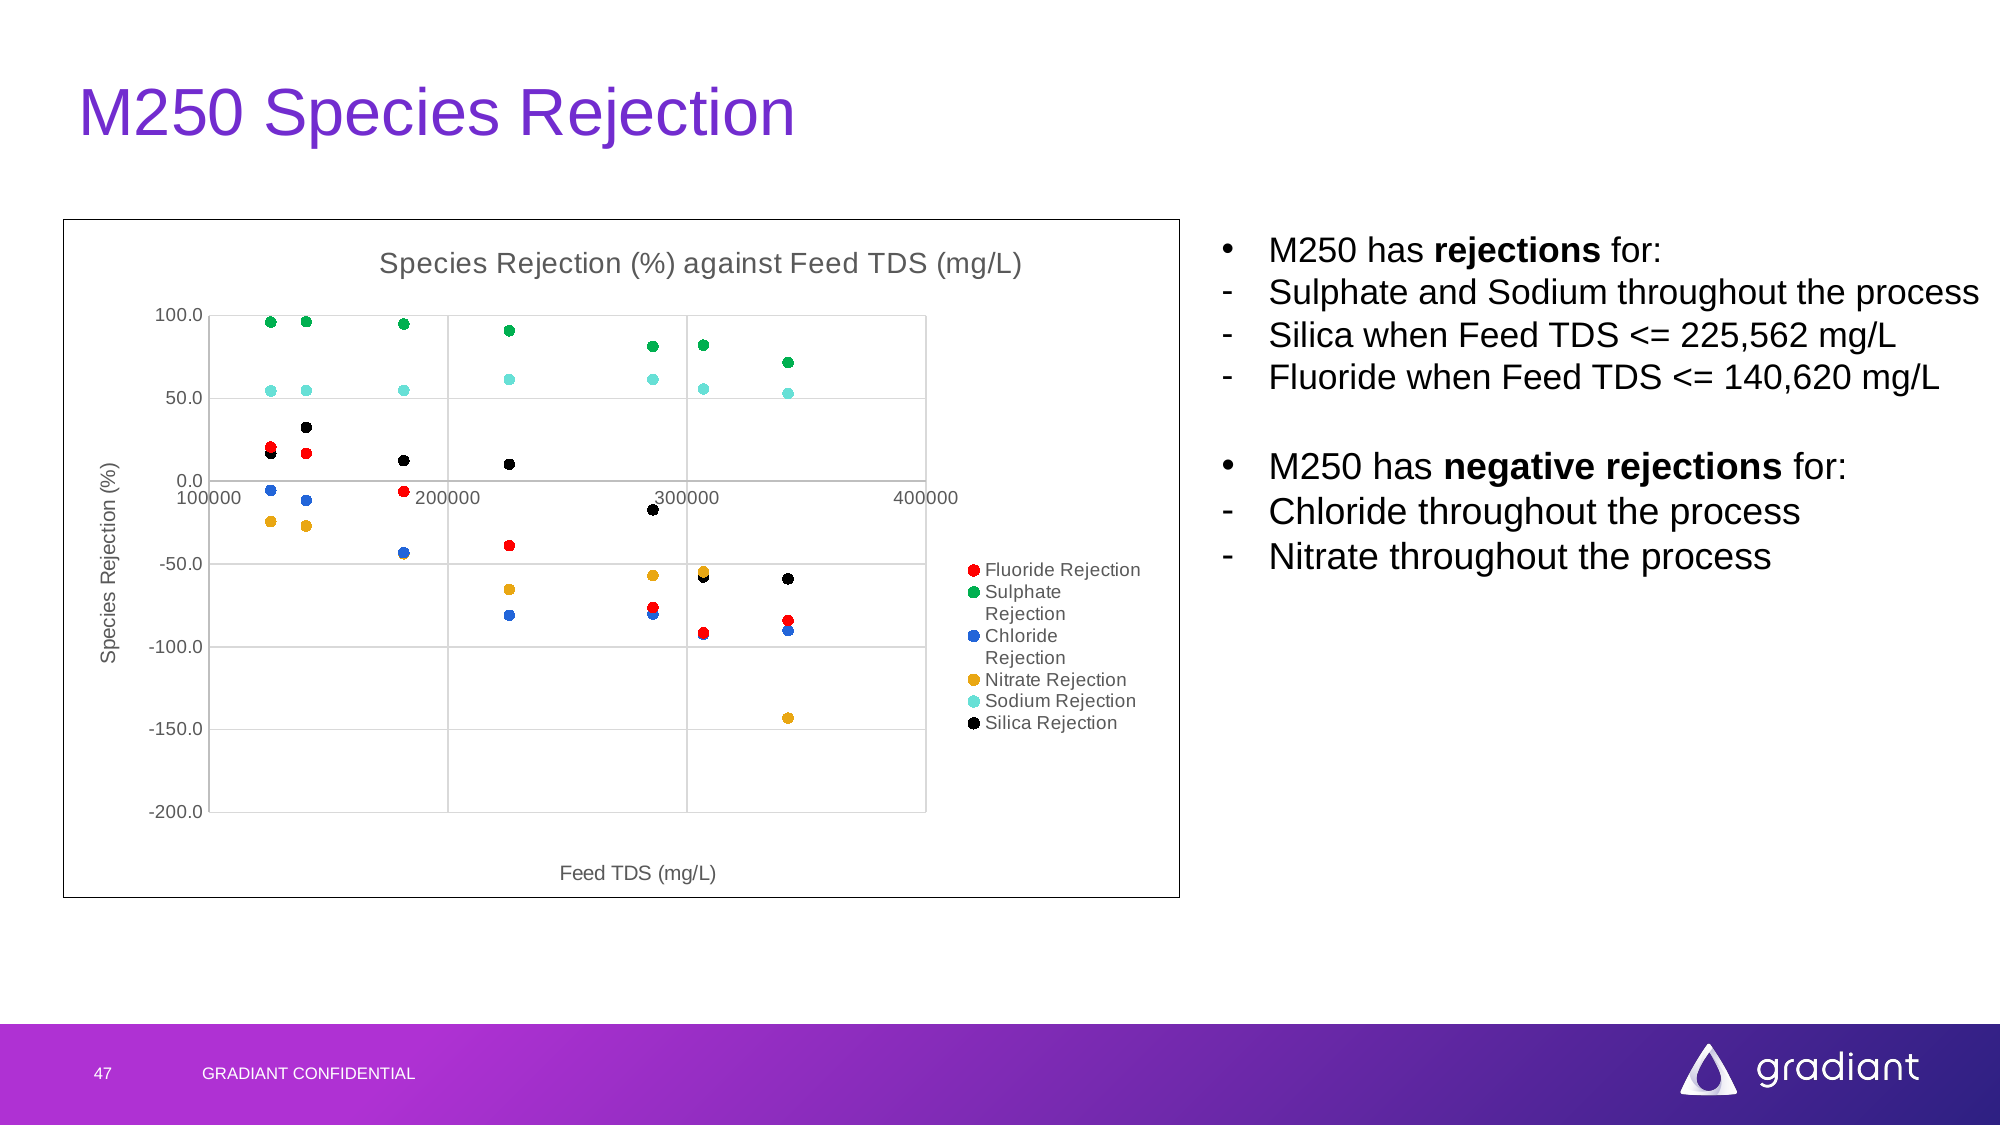

# M250 Species Rejection

### Chart: Species Rejection (%) against Feed TDS (mg/L)

| Category |  |  |  |  |  |  |
|---|---|---|---|---|---|---|
M250 has rejections for:
Sulphate and Sodium throughout the process
Silica when Feed TDS <= 225,562 mg/L
Fluoride when Feed TDS <= 140,620 mg/L

M250 has negative rejections for:
Chloride throughout the process
Nitrate throughout the process

47
GRADIANT CONFIDENTIAL